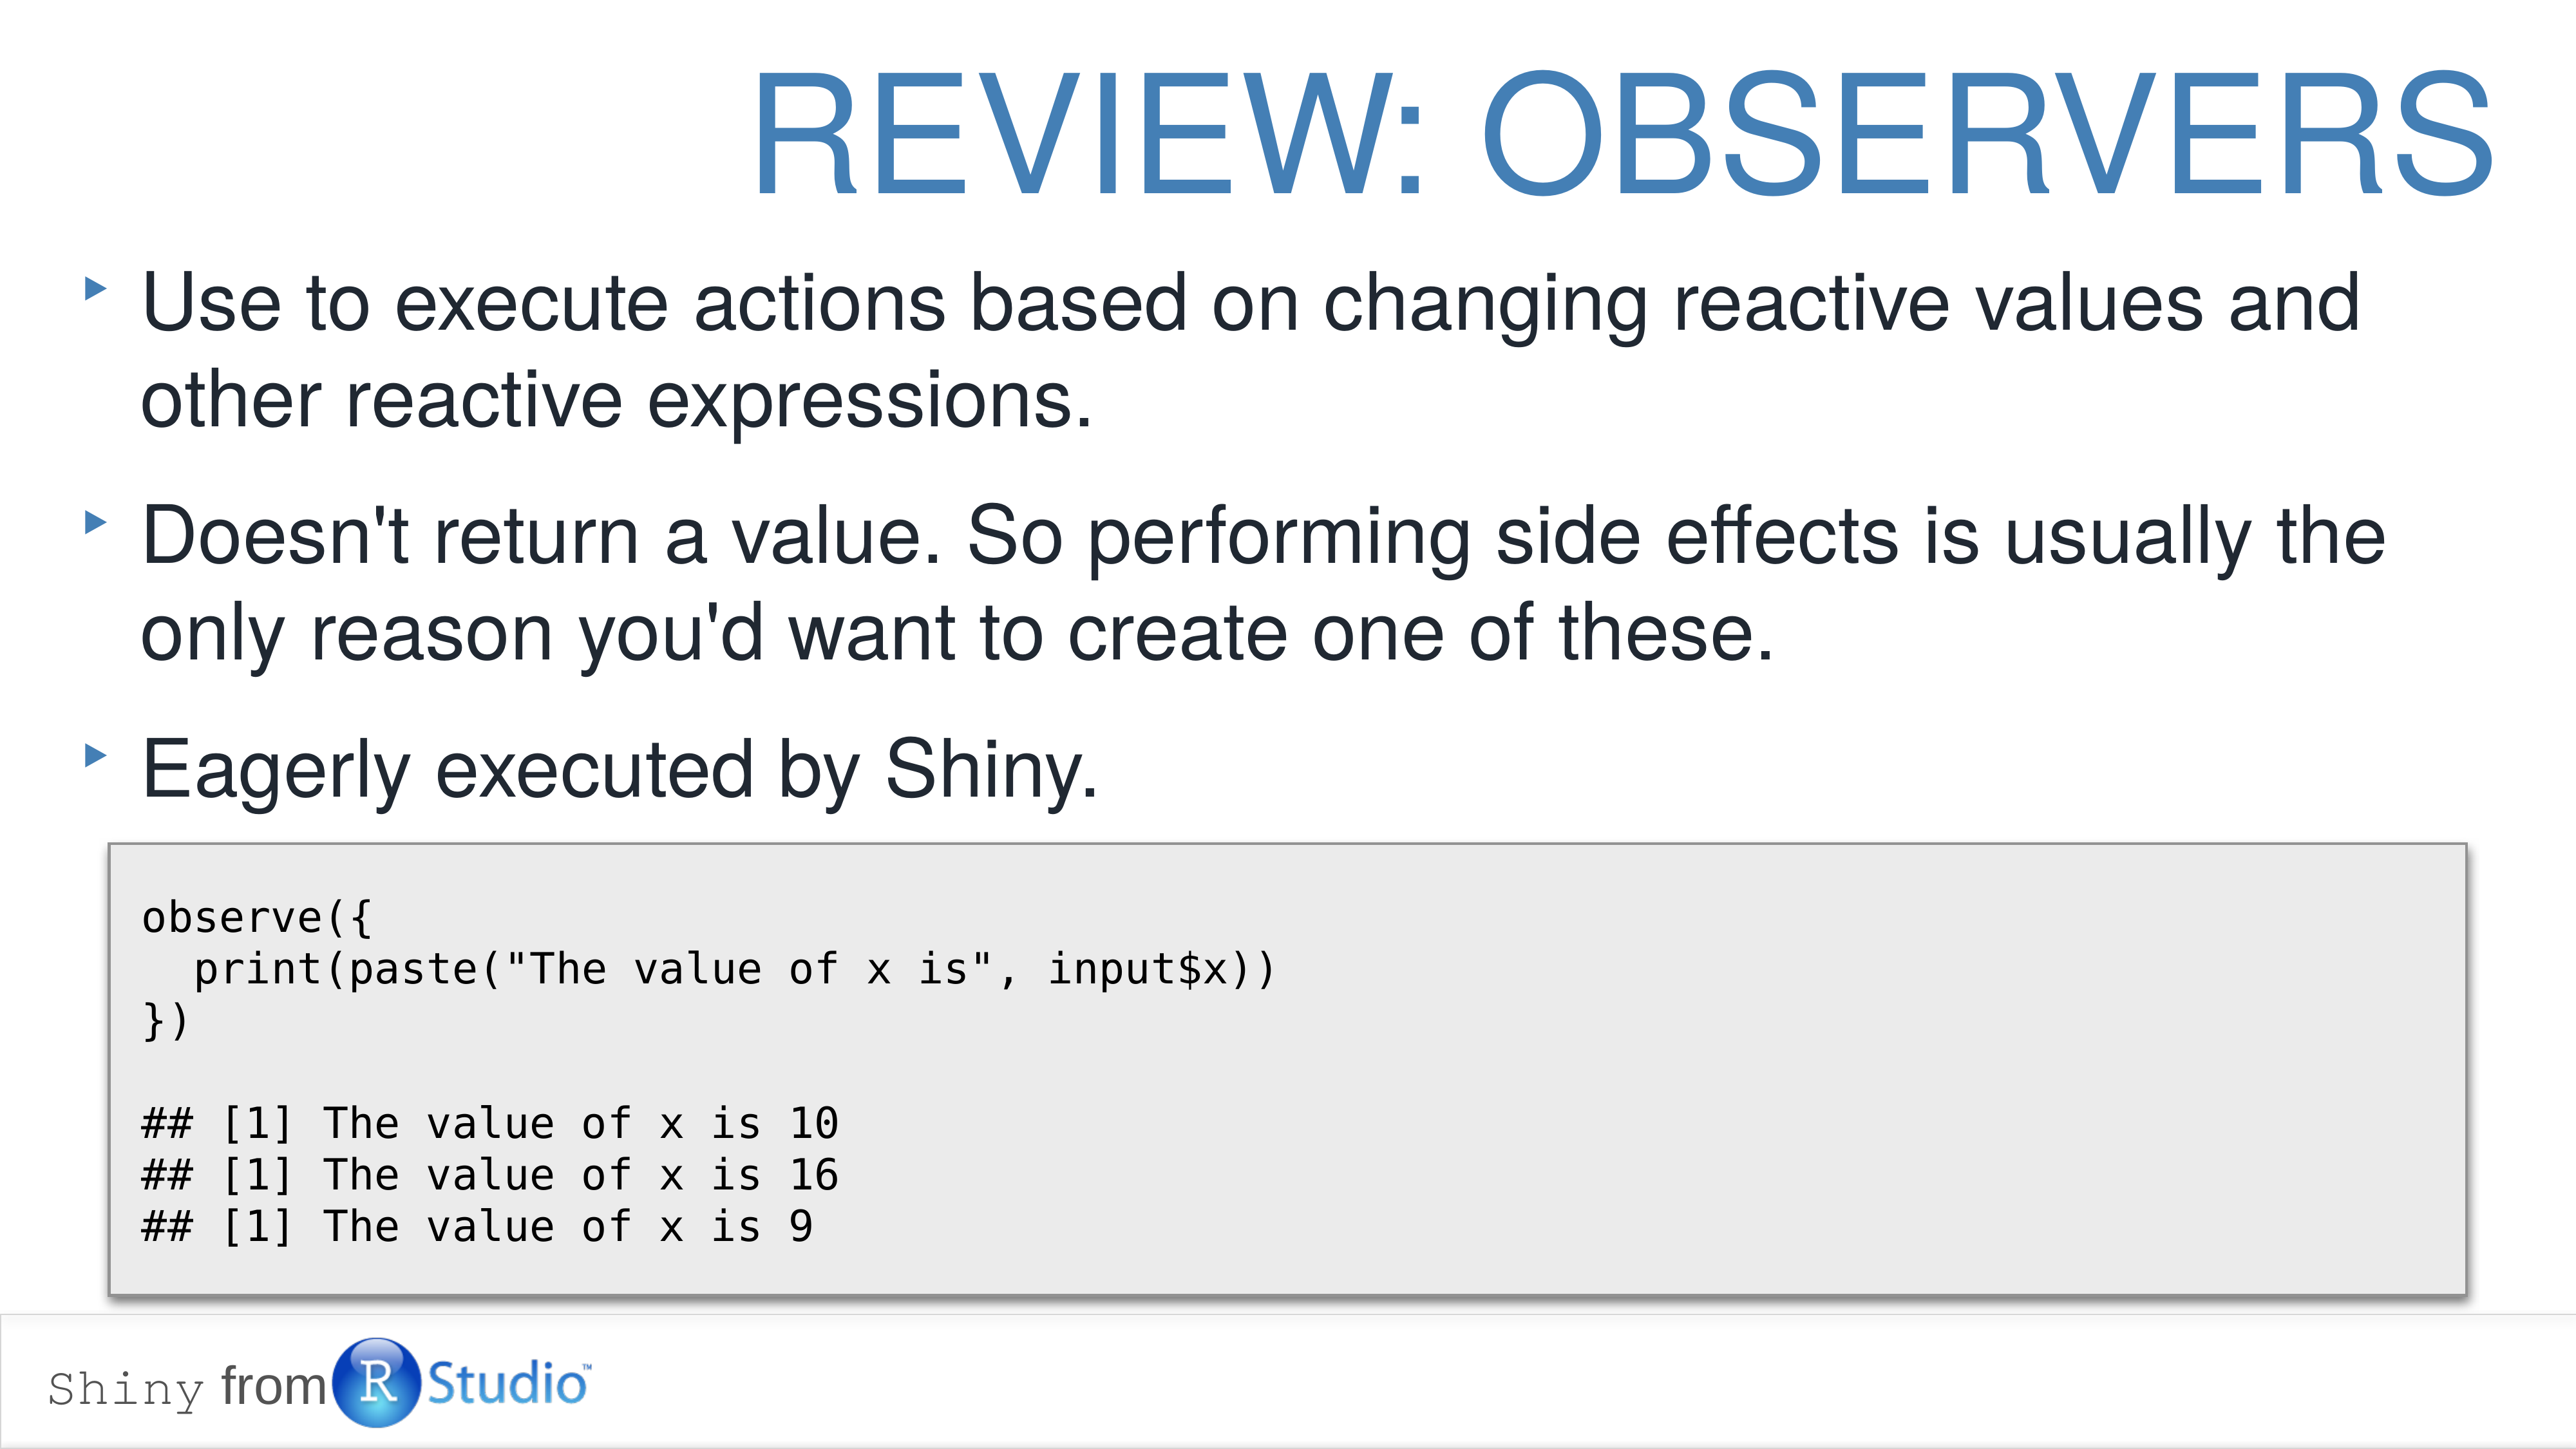

review: observers
Use to execute actions based on changing reactive values and other reactive expressions.
Doesn't return a value. So performing side effects is usually the only reason you'd want to create one of these.
Eagerly executed by Shiny.

observe({
  print(paste("The value of x is", input$x))
})

## [1] The value of x is 10
## [1] The value of x is 16
## [1] The value of x is 9